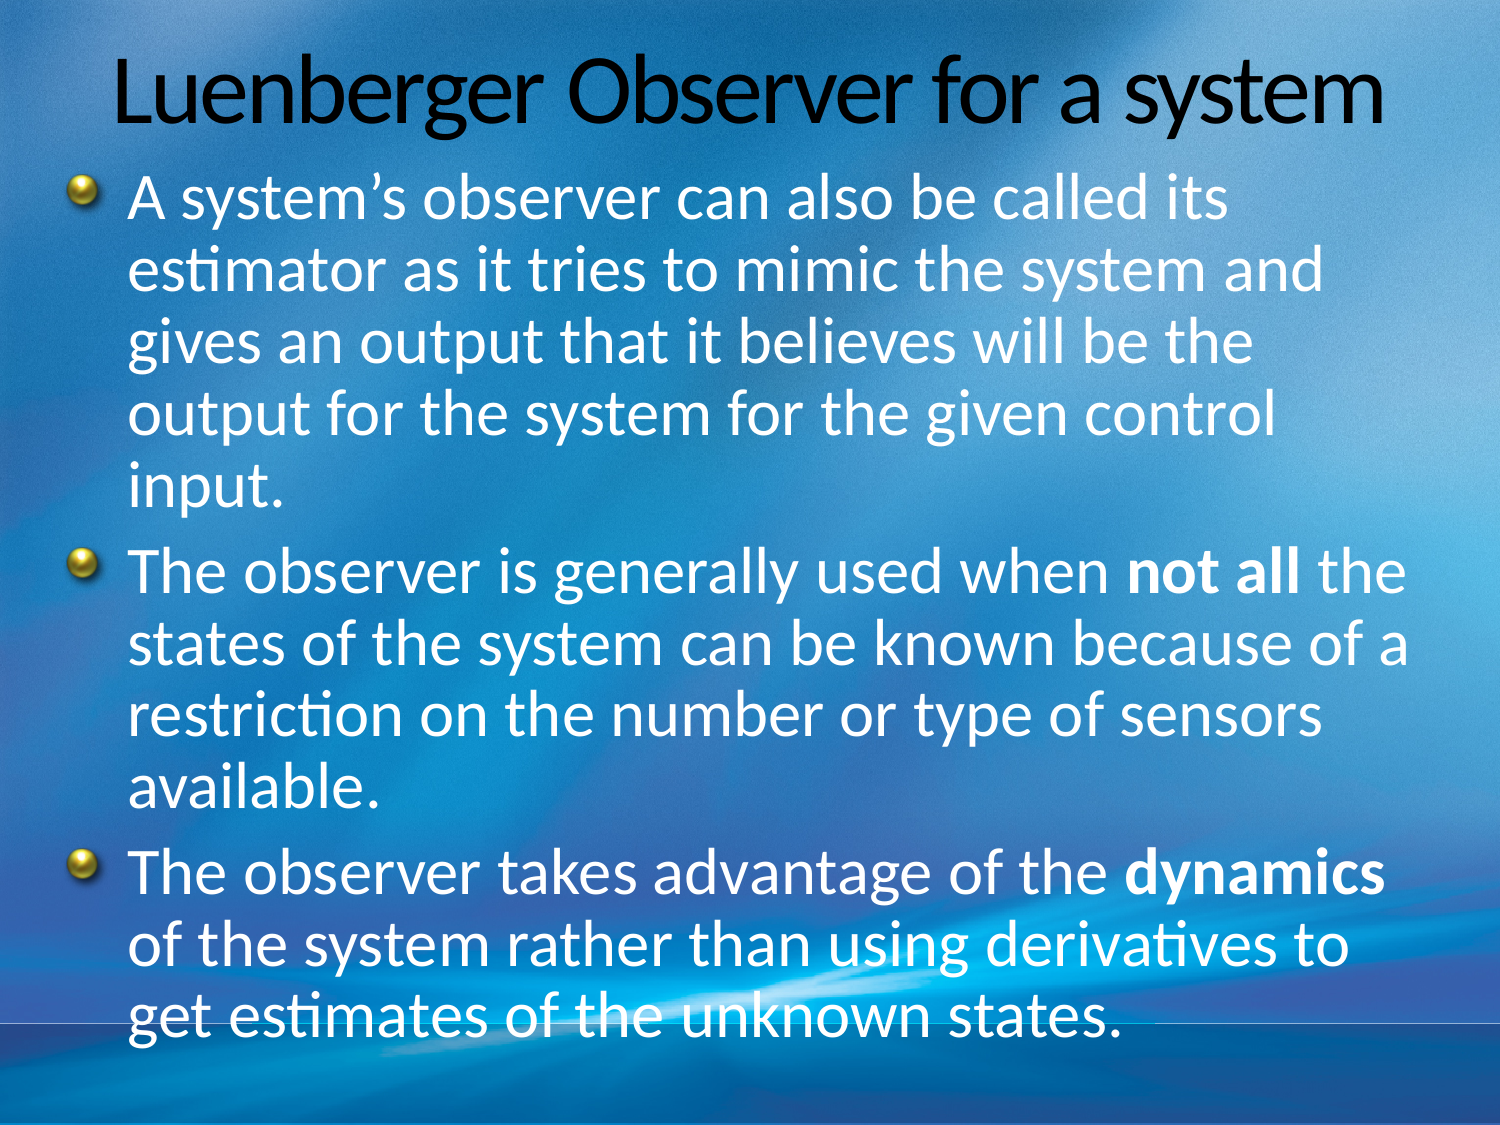

# Luenberger Observer for a system
A system’s observer can also be called its estimator as it tries to mimic the system and gives an output that it believes will be the output for the system for the given control input.
The observer is generally used when not all the states of the system can be known because of a restriction on the number or type of sensors available.
The observer takes advantage of the dynamics of the system rather than using derivatives to get estimates of the unknown states.